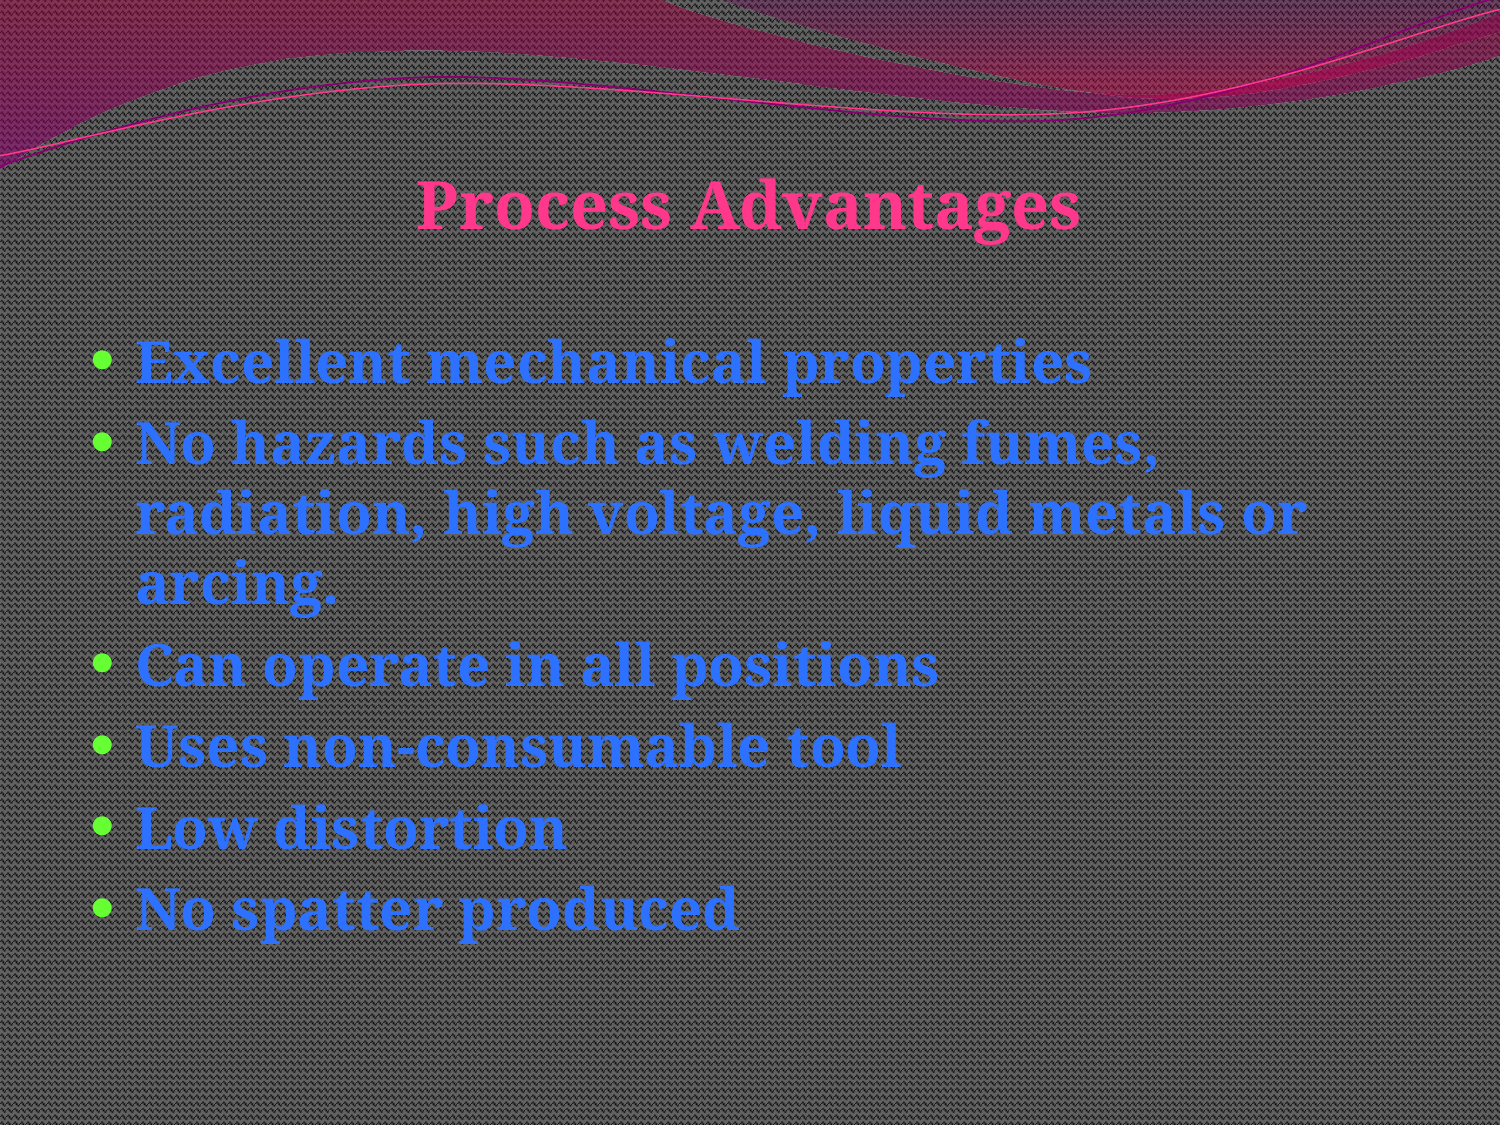

# Process Advantages
Excellent mechanical properties
No hazards such as welding fumes, radiation, high voltage, liquid metals or arcing.
Can operate in all positions
Uses non-consumable tool
Low distortion
No spatter produced